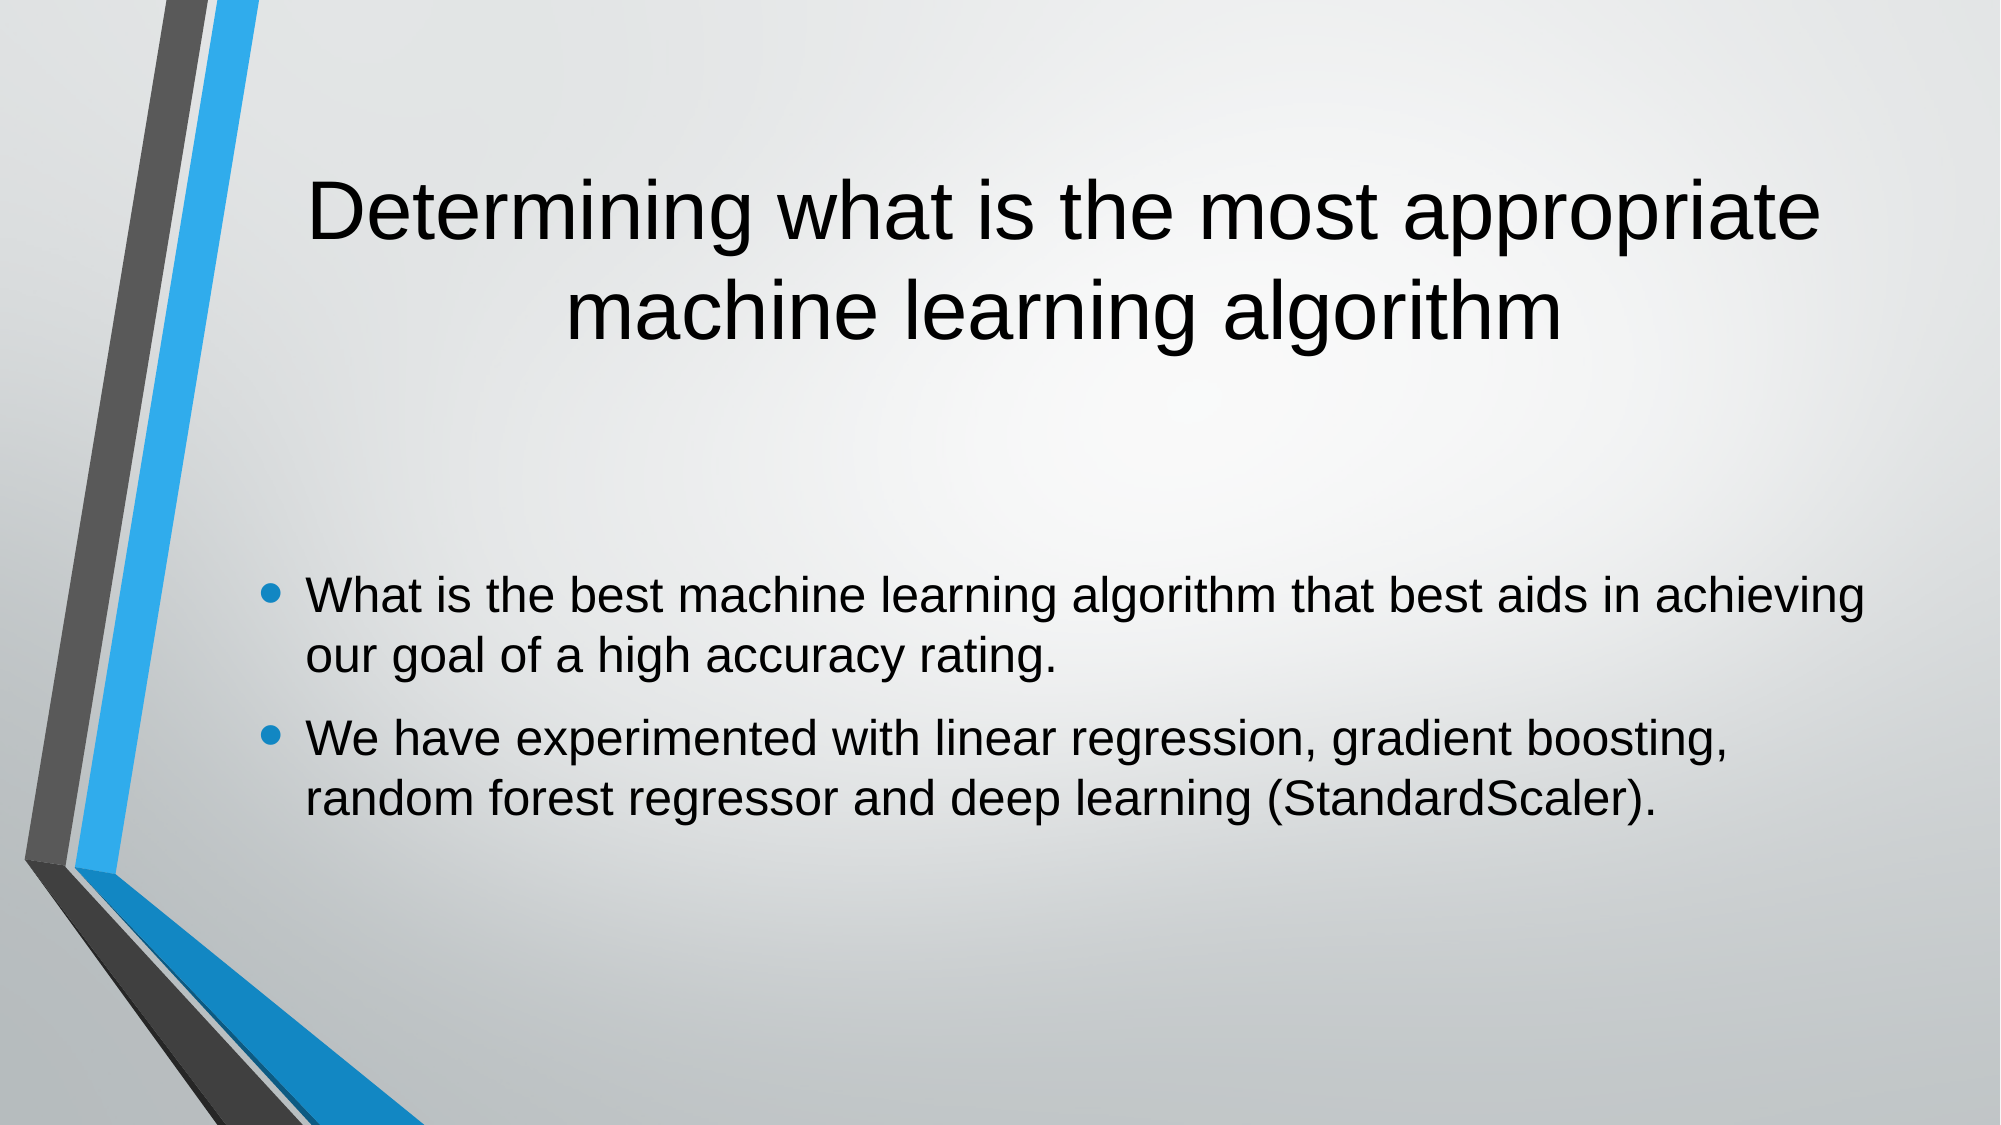

# Determining what is the most appropriate machine learning algorithm
What is the best machine learning algorithm that best aids in achieving our goal of a high accuracy rating.
We have experimented with linear regression, gradient boosting, random forest regressor and deep learning (StandardScaler).